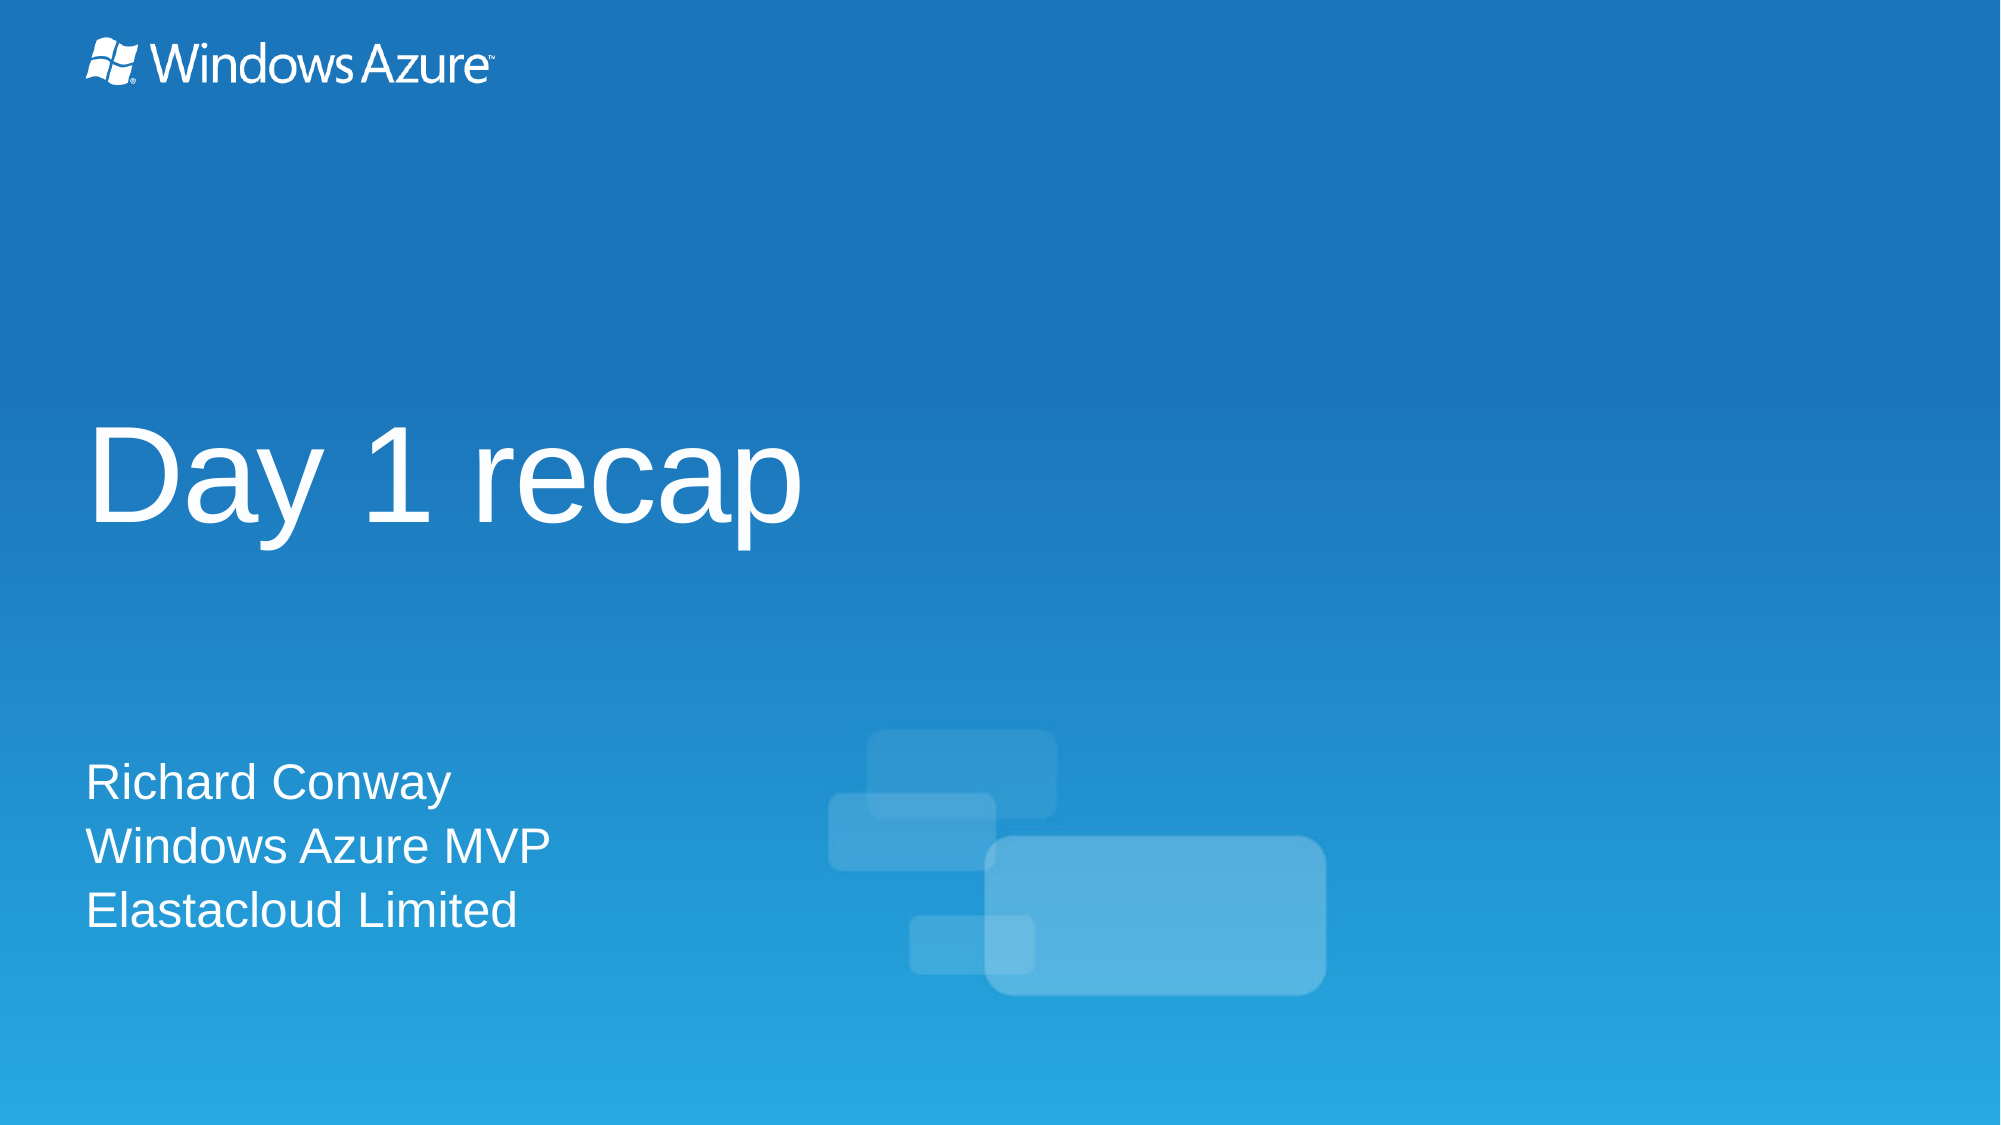

# Day 1 recap
Richard Conway
Windows Azure MVP
Elastacloud Limited